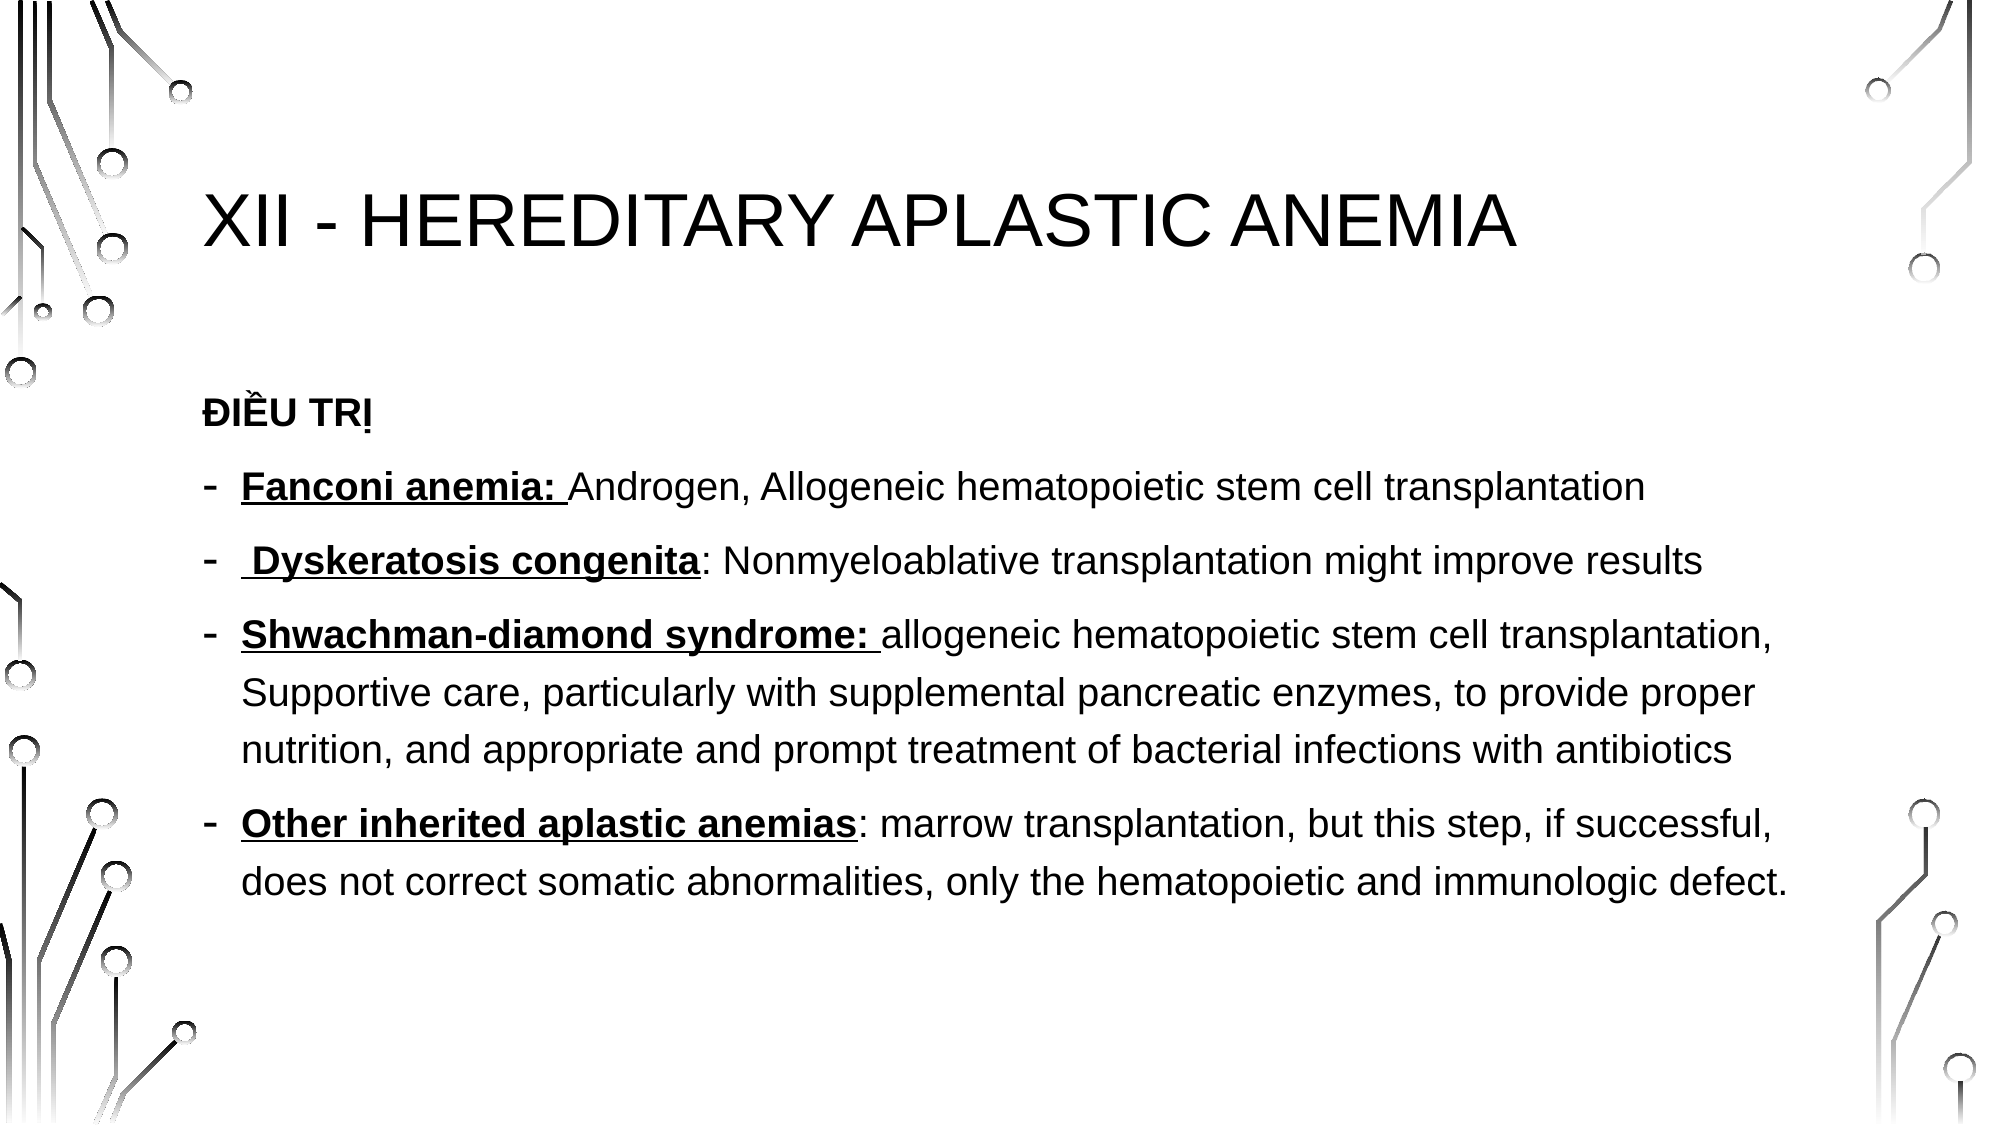

# XII - HEREDITARY APLASTIC ANEMIA
ĐIỀU TRỊ
Fanconi anemia: Androgen, Allogeneic hematopoietic stem cell transplantation
 Dyskeratosis congenita: Nonmyeloablative transplantation might improve results
Shwachman-diamond syndrome: allogeneic hematopoietic stem cell transplantation, Supportive care, particularly with supplemental pancreatic enzymes, to provide proper nutrition, and appropriate and prompt treatment of bacterial infections with antibiotics
Other inherited aplastic anemias: marrow transplantation, but this step, if successful, does not correct somatic abnormalities, only the hematopoietic and immunologic defect.